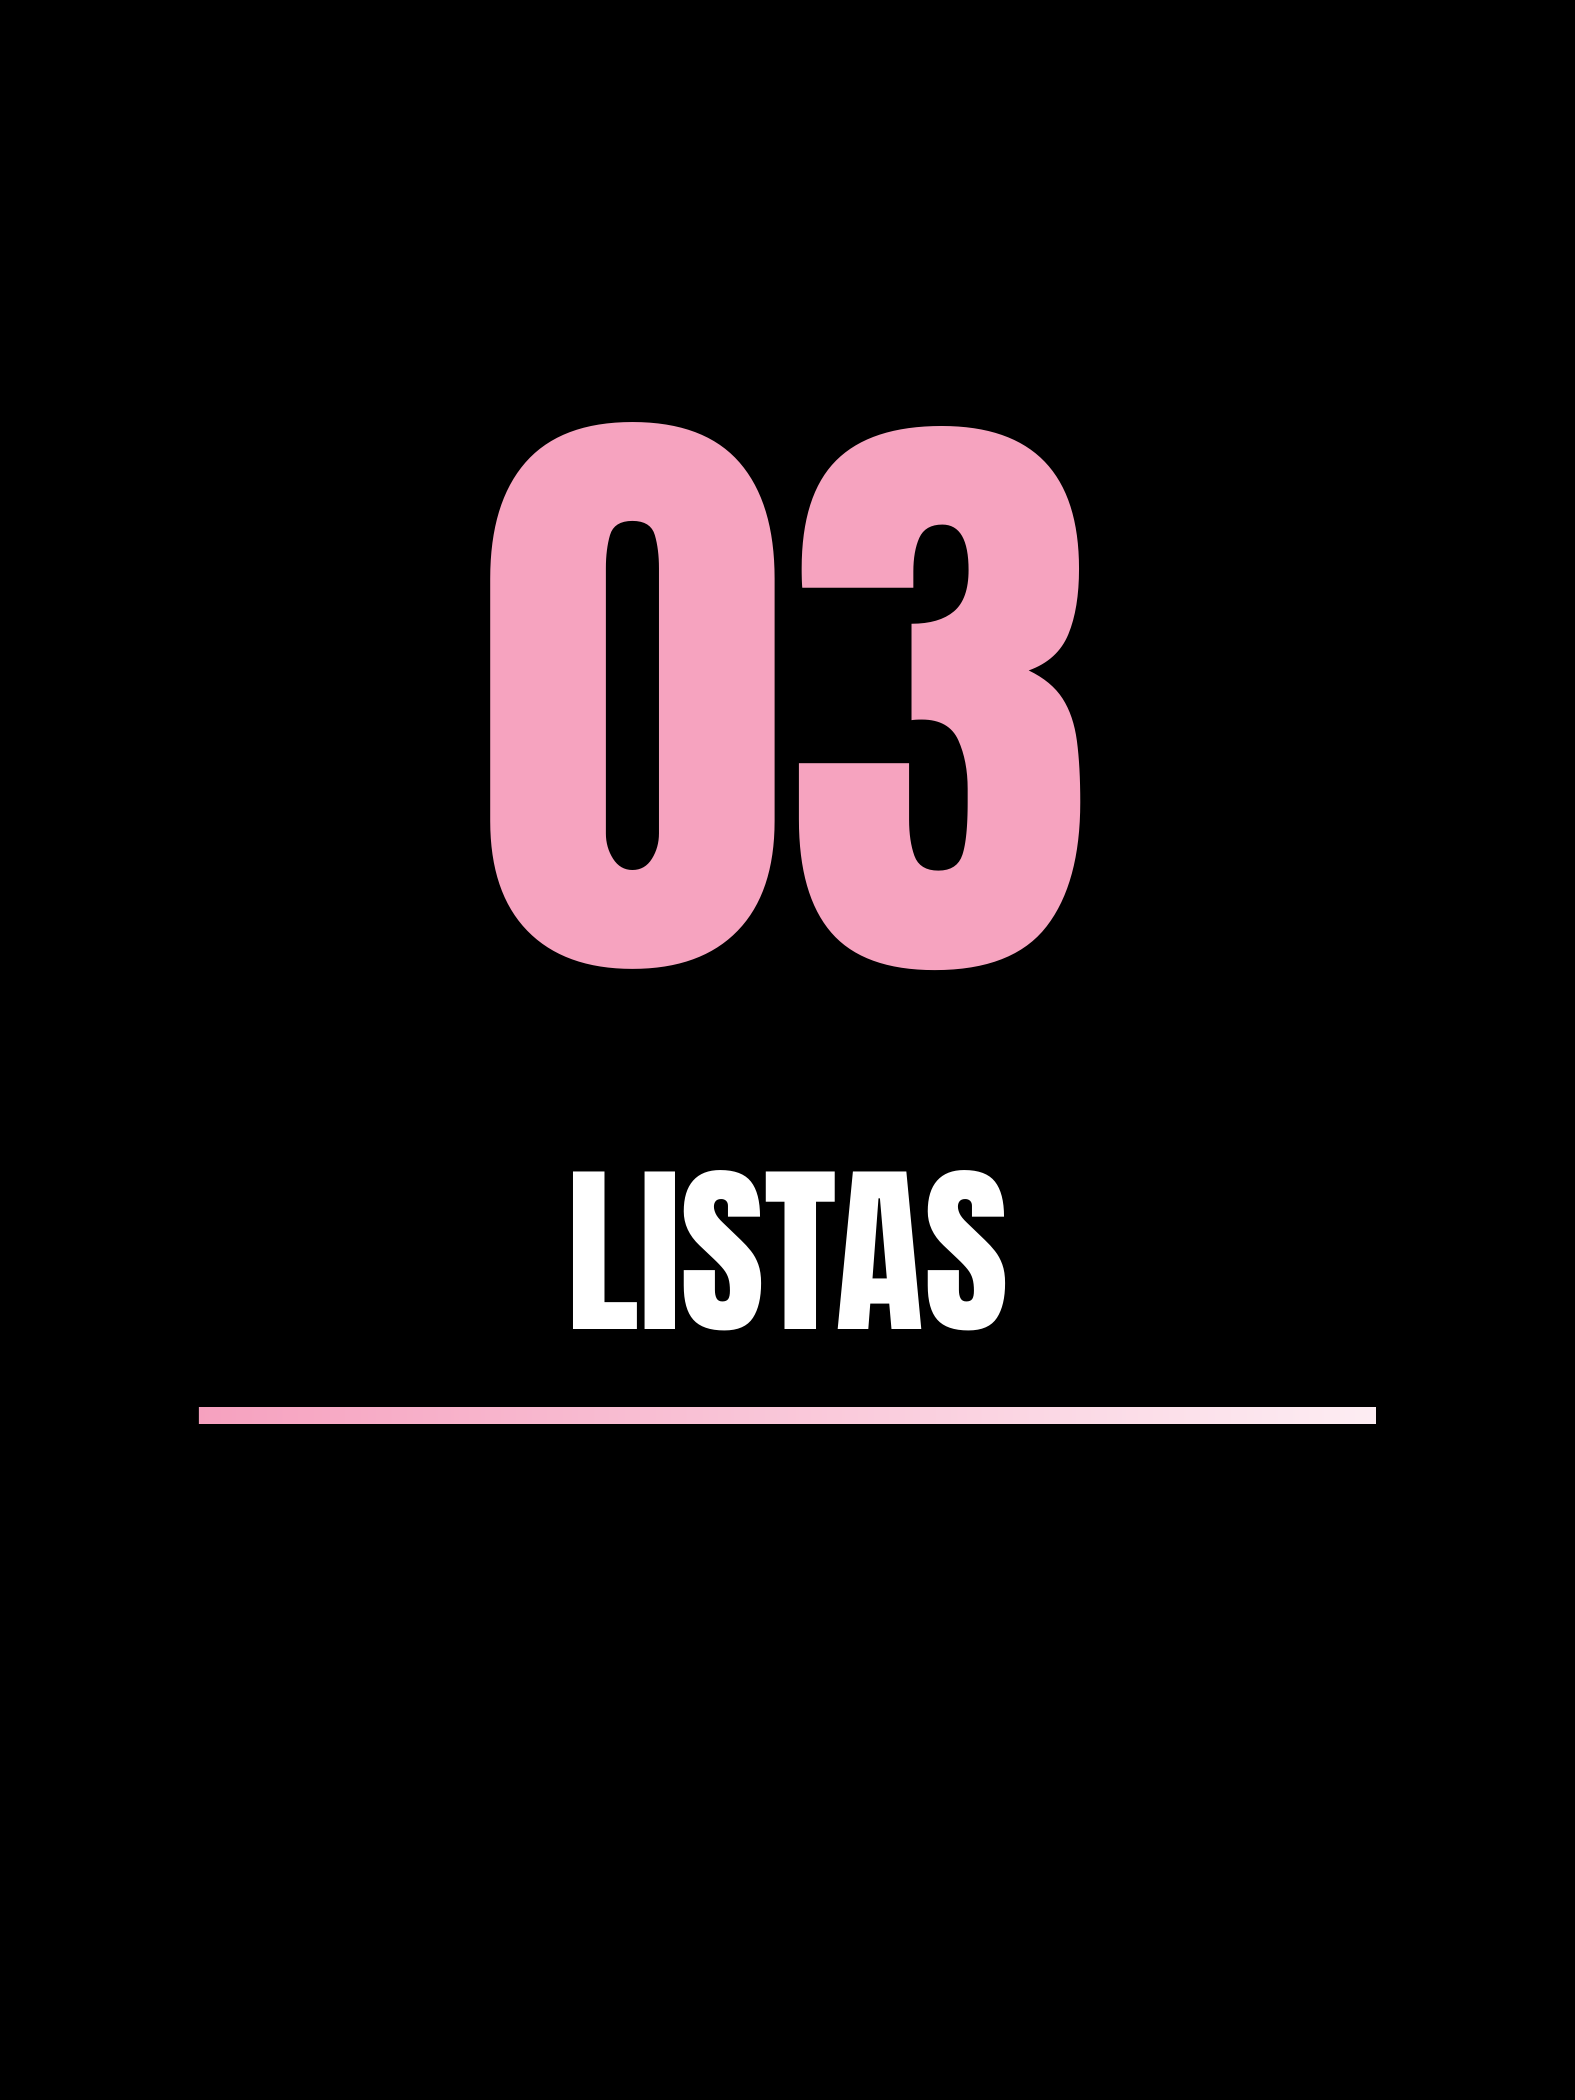

03
LISTAS

HTML 5 MASTERS JEDI - MARCOS PELAEZ
8